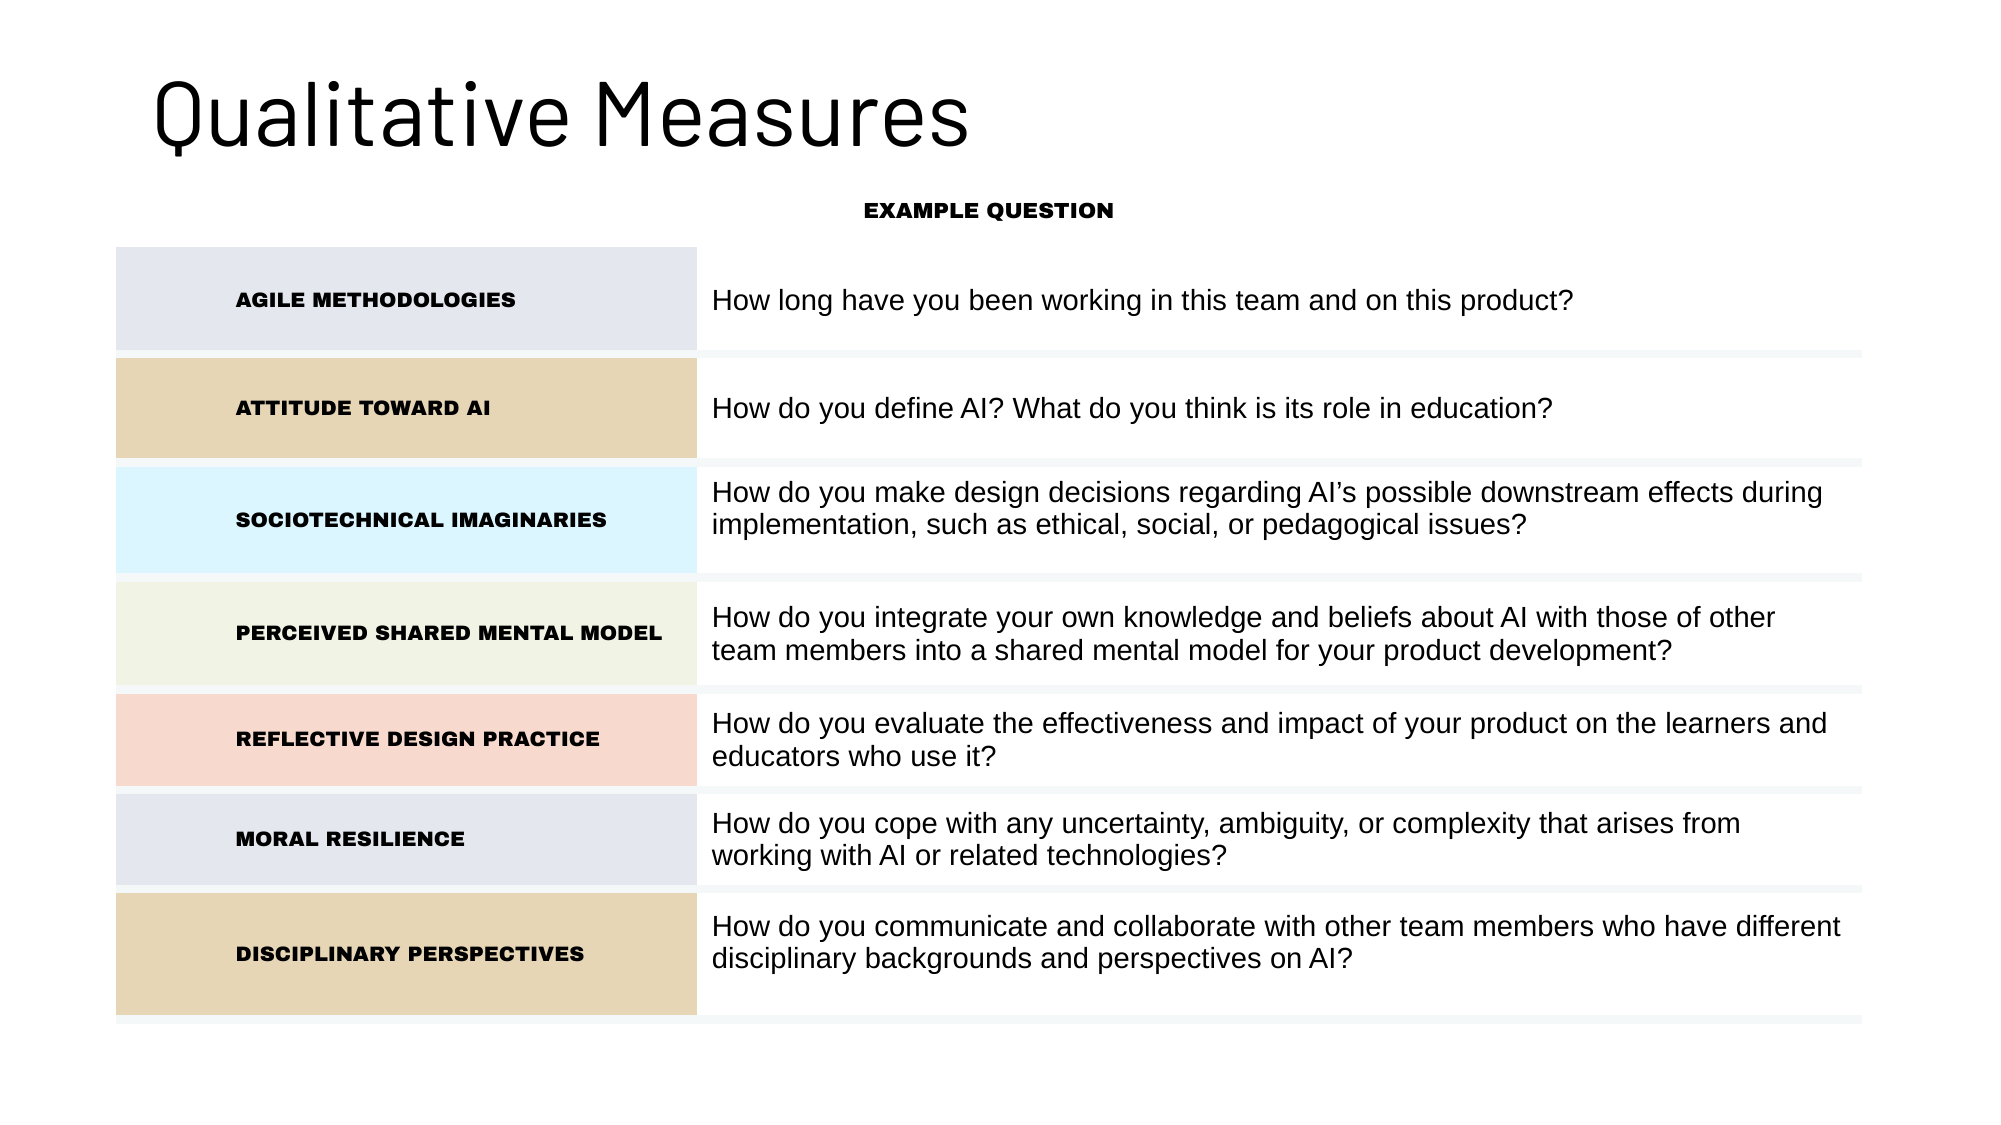

# Qualitative Measures
| EXAMPLE QUESTION |  |
| --- | --- |
| AGILE METHODOLOGIES | How long have you been working in this team and on this product? |
| ATTITUDE TOWARD AI | How do you define AI? What do you think is its role in education? |
| SOCIOTECHNICAL IMAGINARIES | How do you make design decisions regarding AI’s possible downstream effects during implementation, such as ethical, social, or pedagogical issues? |
| PERCEIVED SHARED MENTAL MODEL | How do you integrate your own knowledge and beliefs about AI with those of other team members into a shared mental model for your product development? |
| REFLECTIVE DESIGN PRACTICE | How do you evaluate the effectiveness and impact of your product on the learners and educators who use it? |
| MORAL RESILIENCE | How do you cope with any uncertainty, ambiguity, or complexity that arises from working with AI or related technologies? |
| DISCIPLINARY PERSPECTIVES | How do you communicate and collaborate with other team members who have different disciplinary backgrounds and perspectives on AI? |